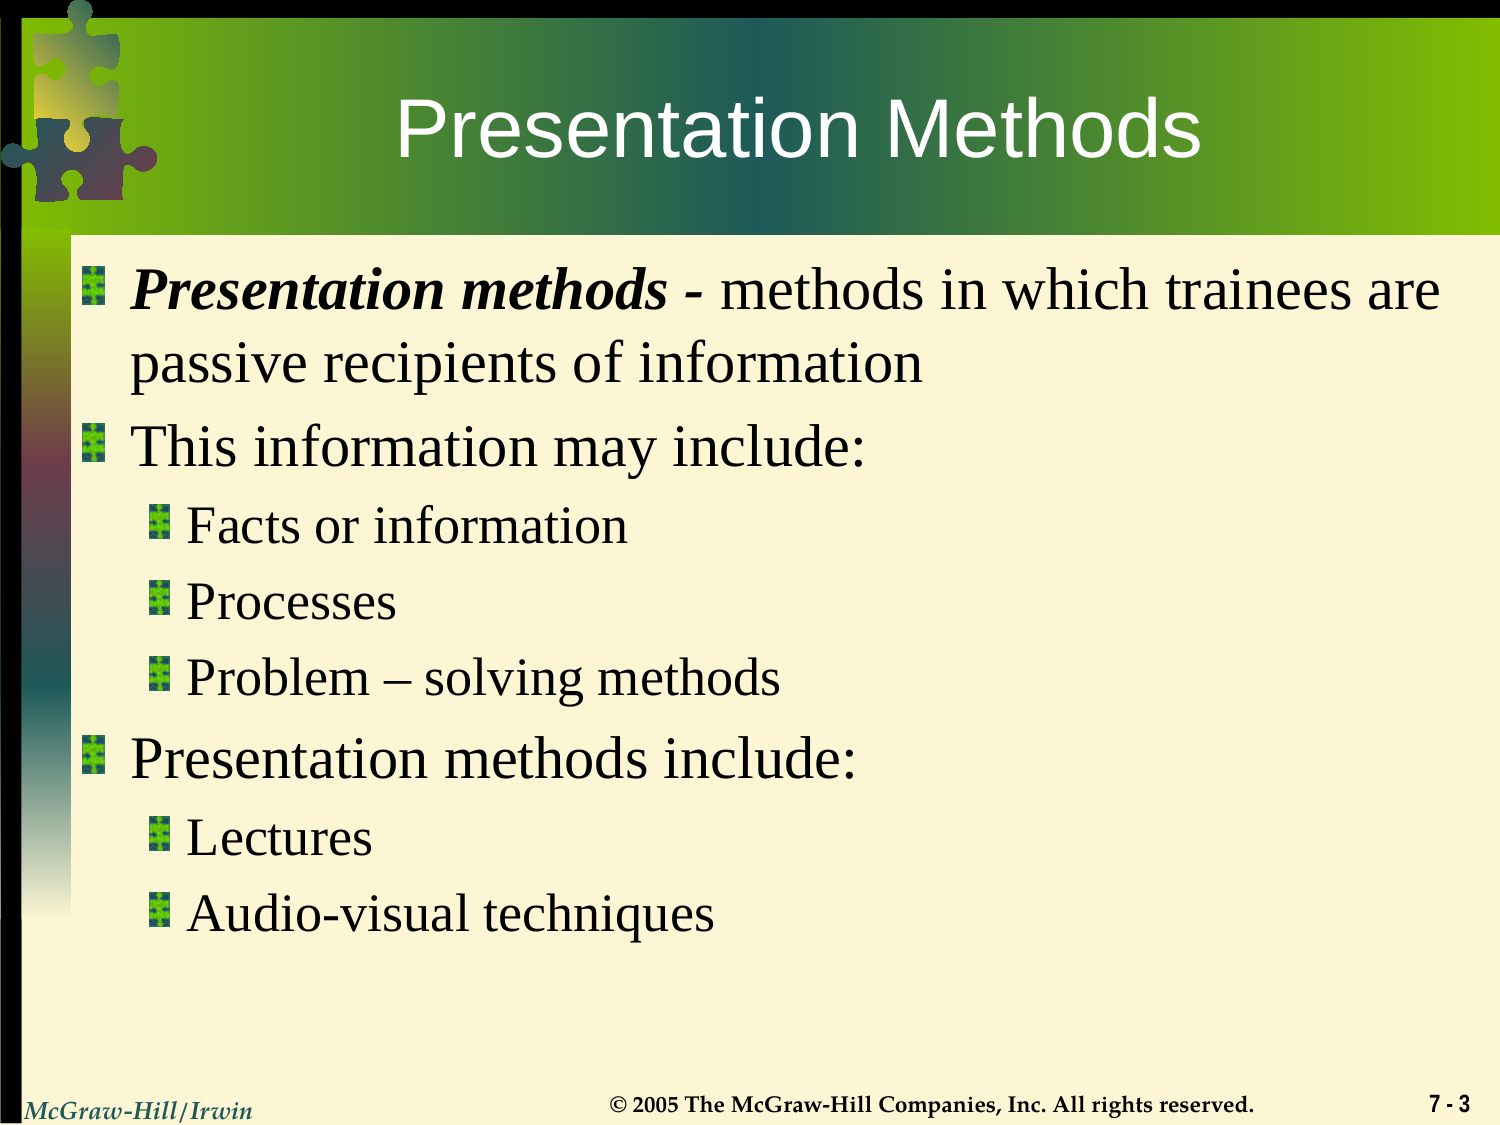

# Presentation Methods
Presentation methods - methods in which trainees are passive recipients of information
This information may include:
Facts or information
Processes
Problem – solving methods
Presentation methods include:
Lectures
Audio-visual techniques